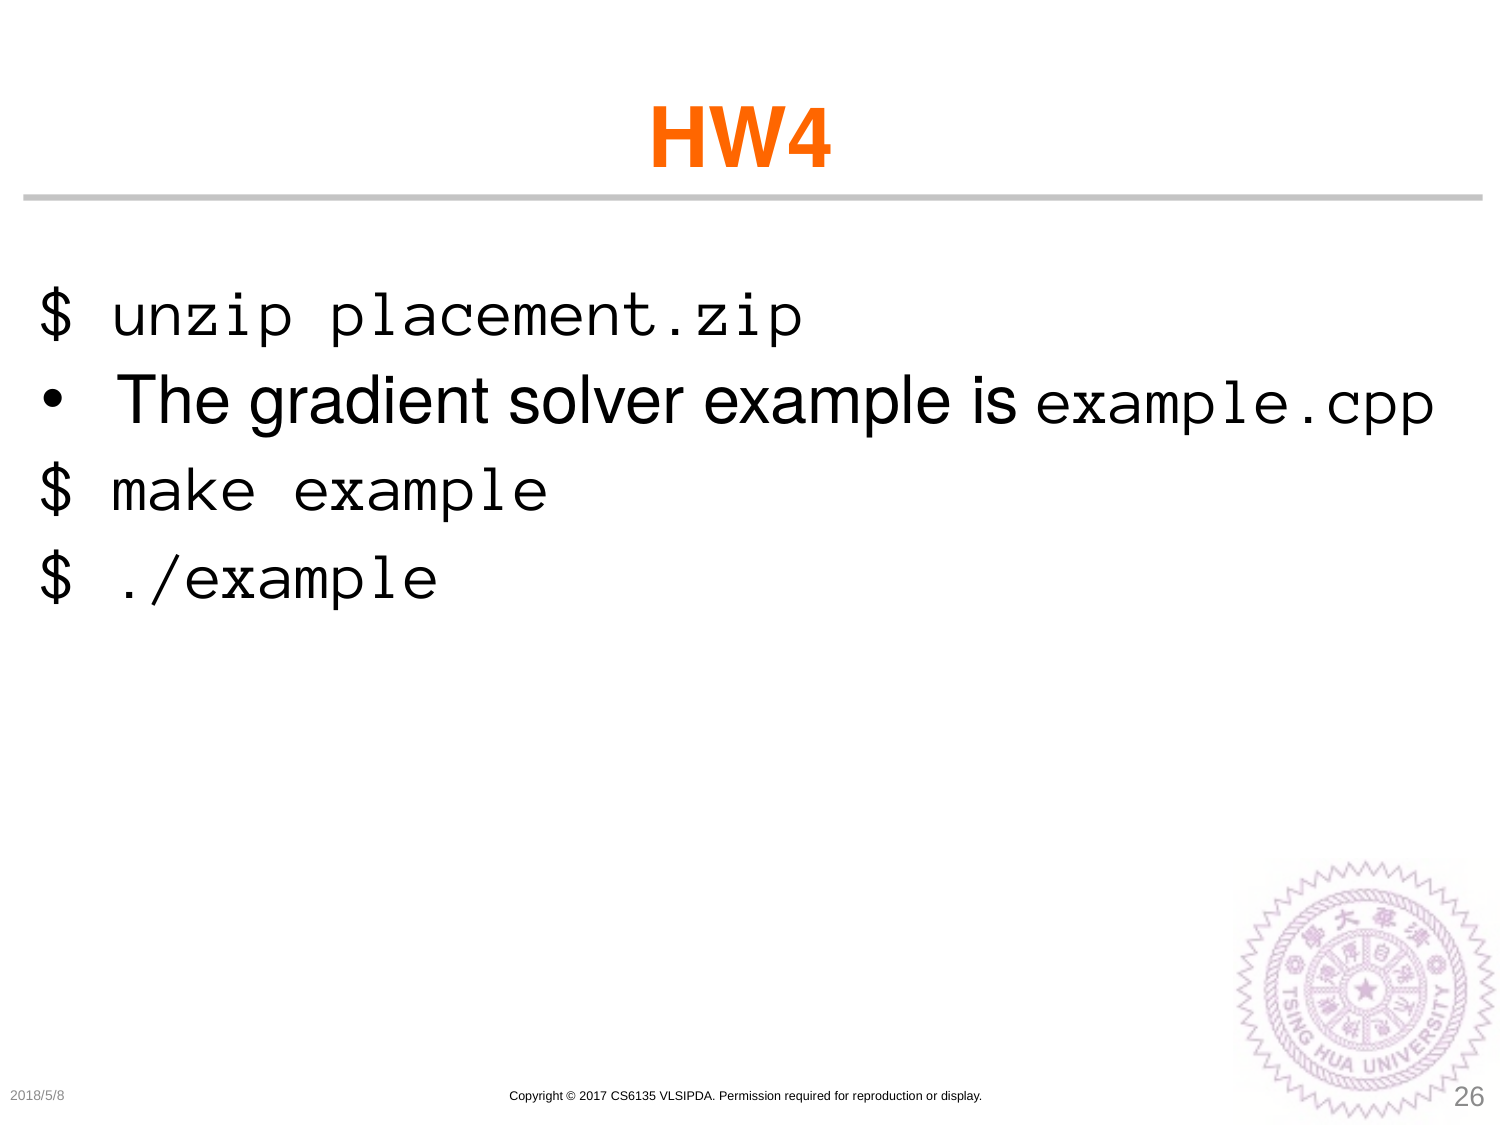

# HW4
$ unzip placement.zip
The gradient solver example is example.cpp
$ make example
$ ./example

Copyright © 2017 CS6135 VLSIPDA. Permission required for reproduction or display.
2018/5/8
26